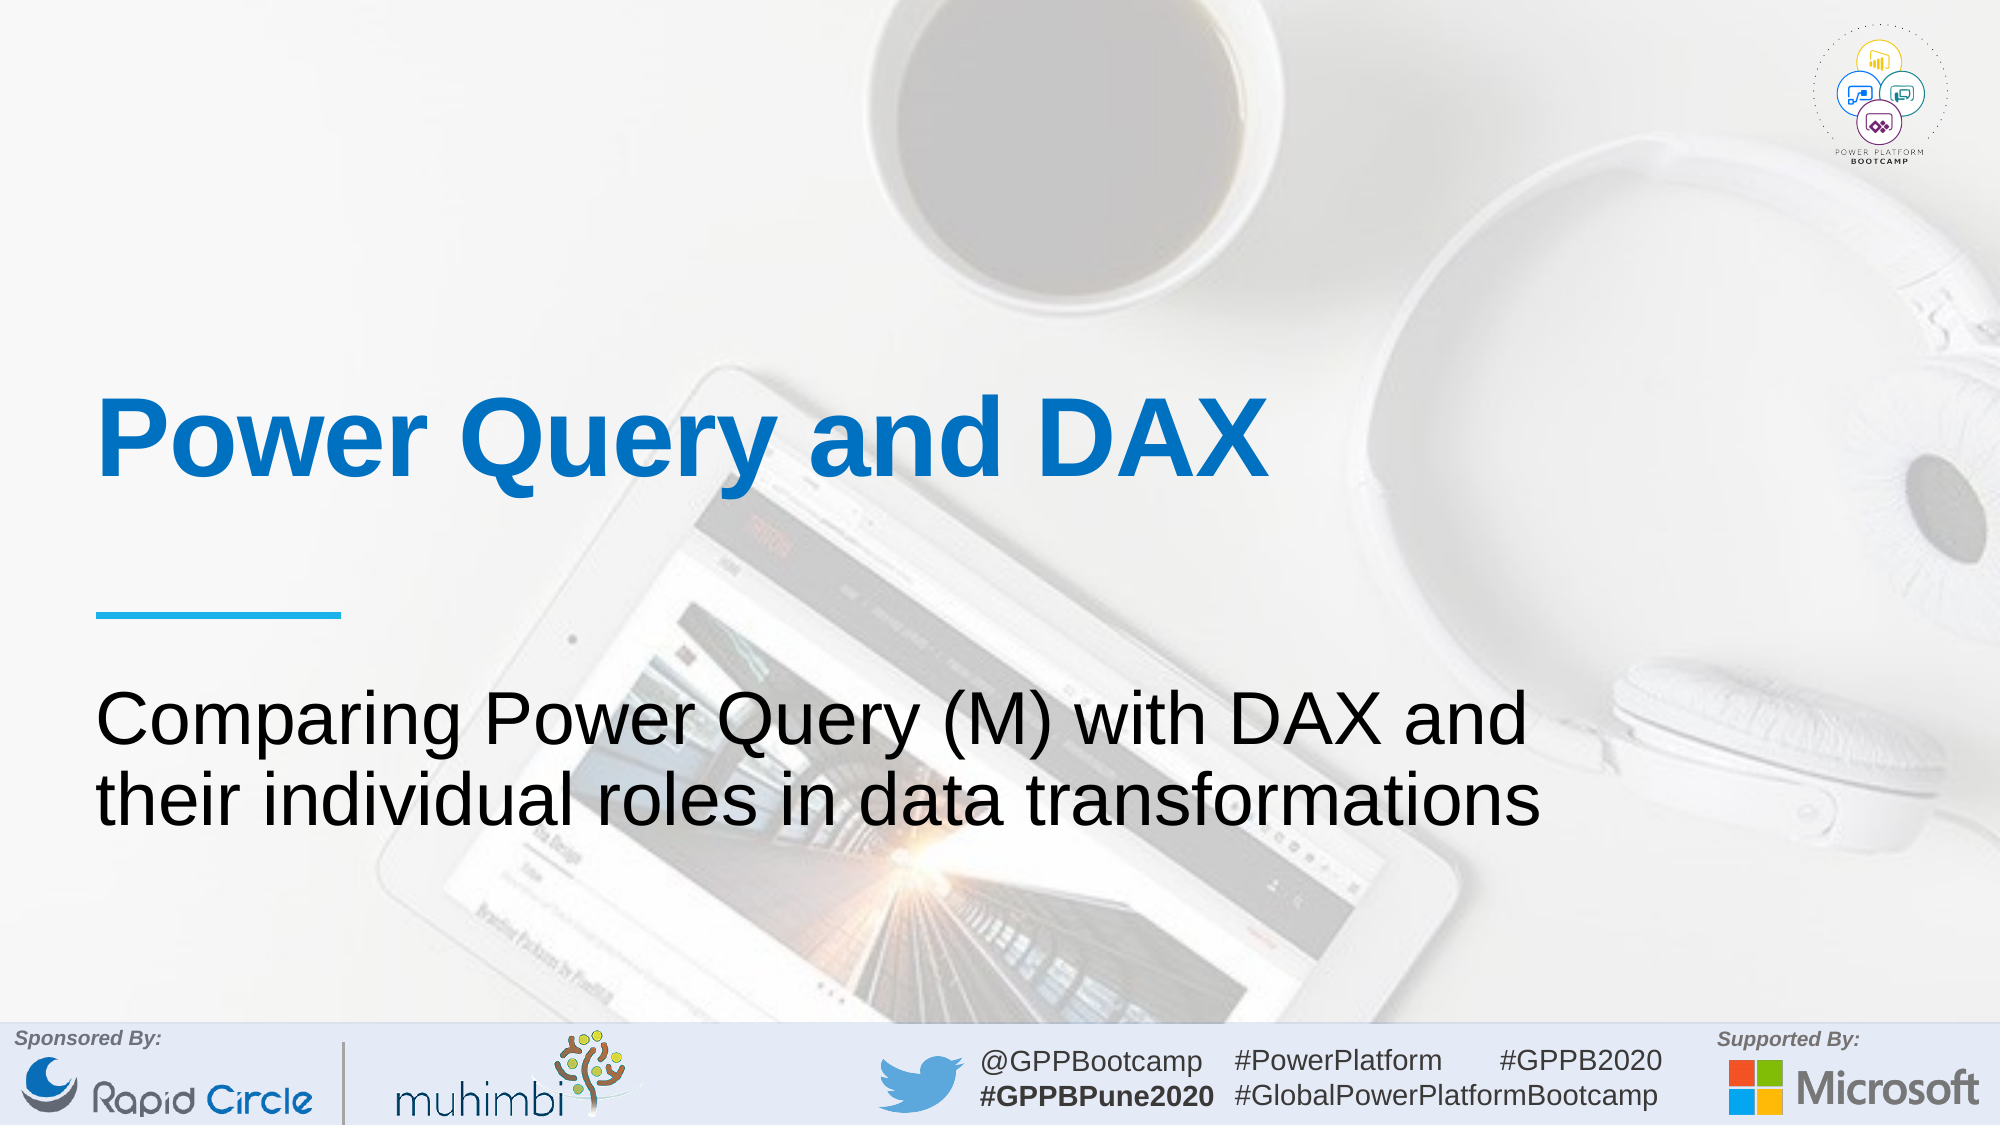

# Power Query and DAX
Comparing Power Query (M) with DAX and their individual roles in data transformations